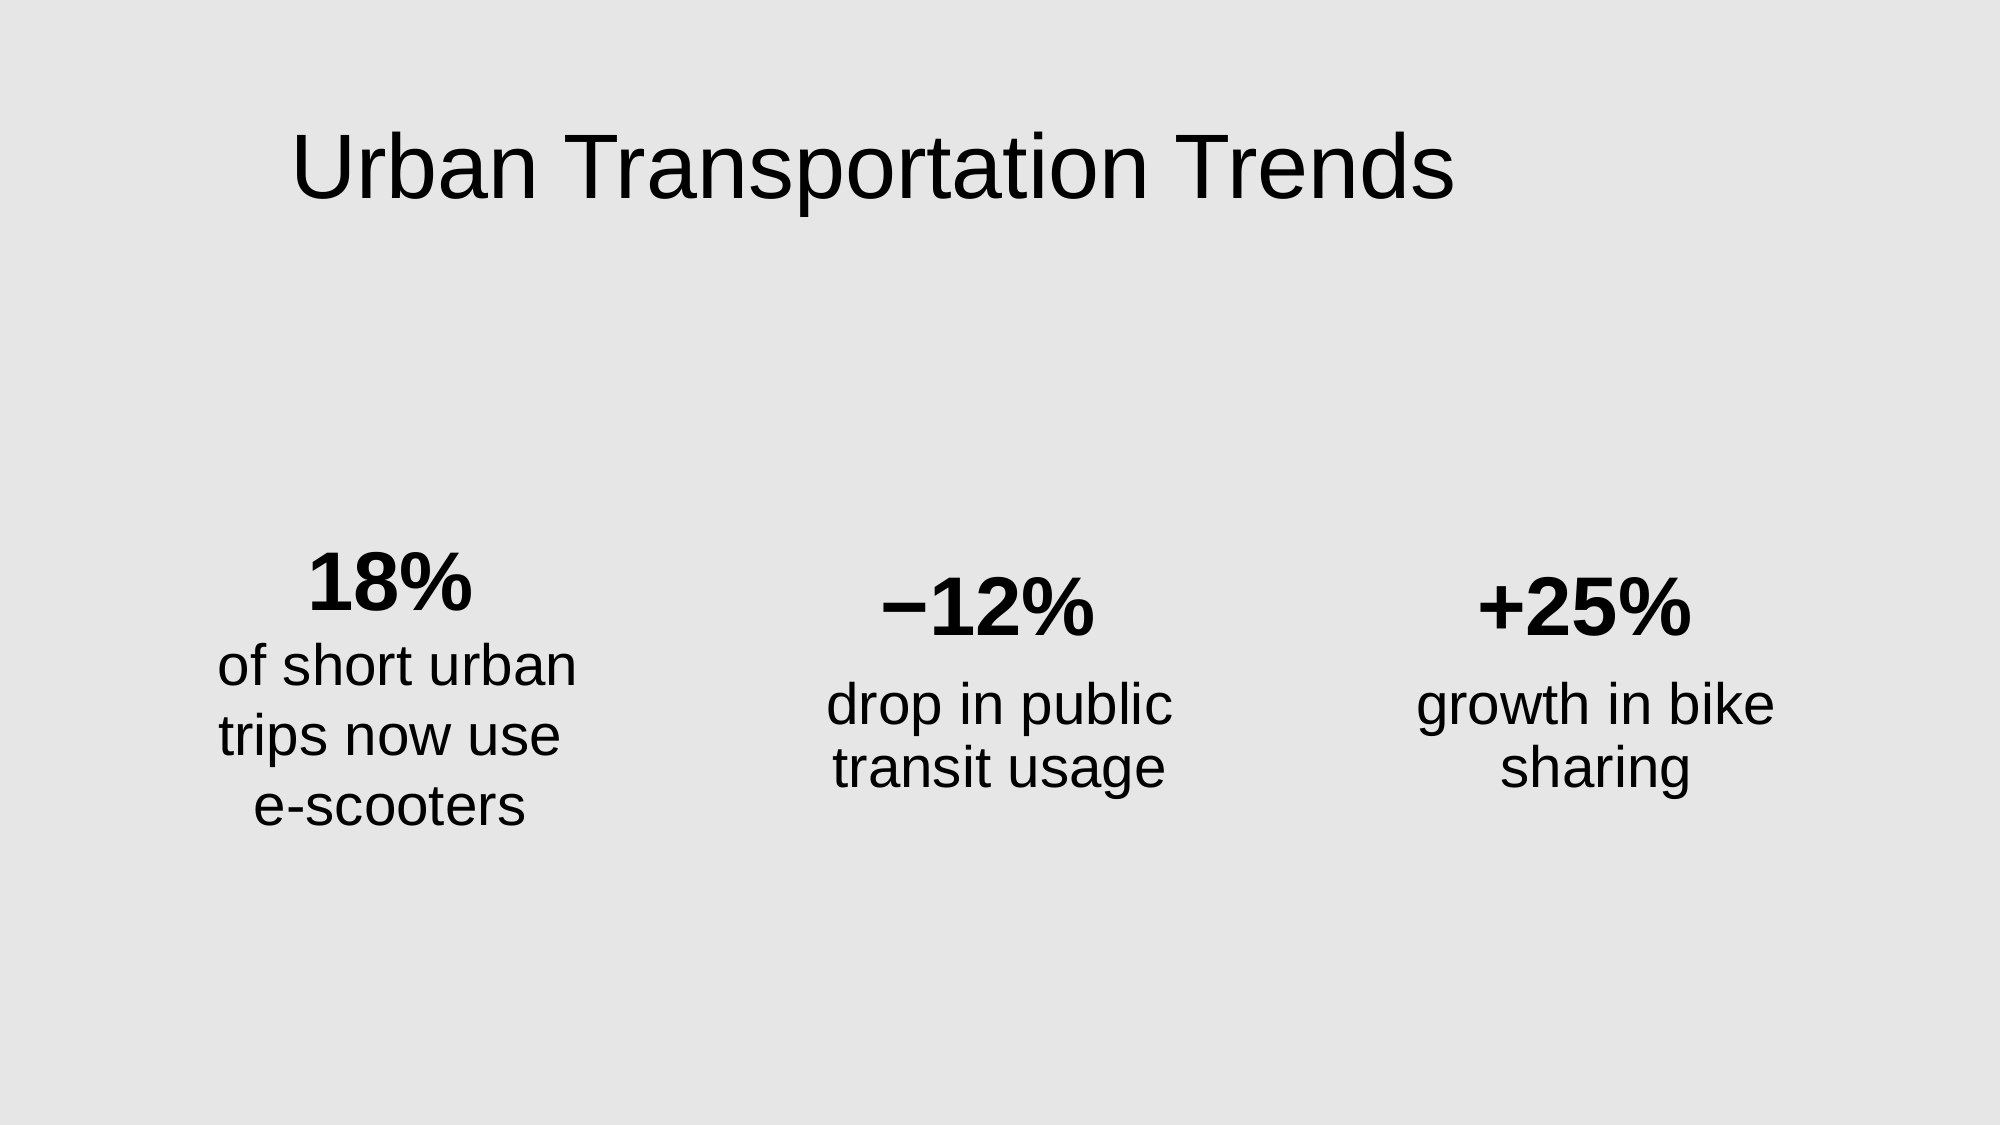

Urban Transportation Trends
18%
 of short urban trips now use e-scooters
−12%
drop in public transit usage
+25%
growth in bike sharing